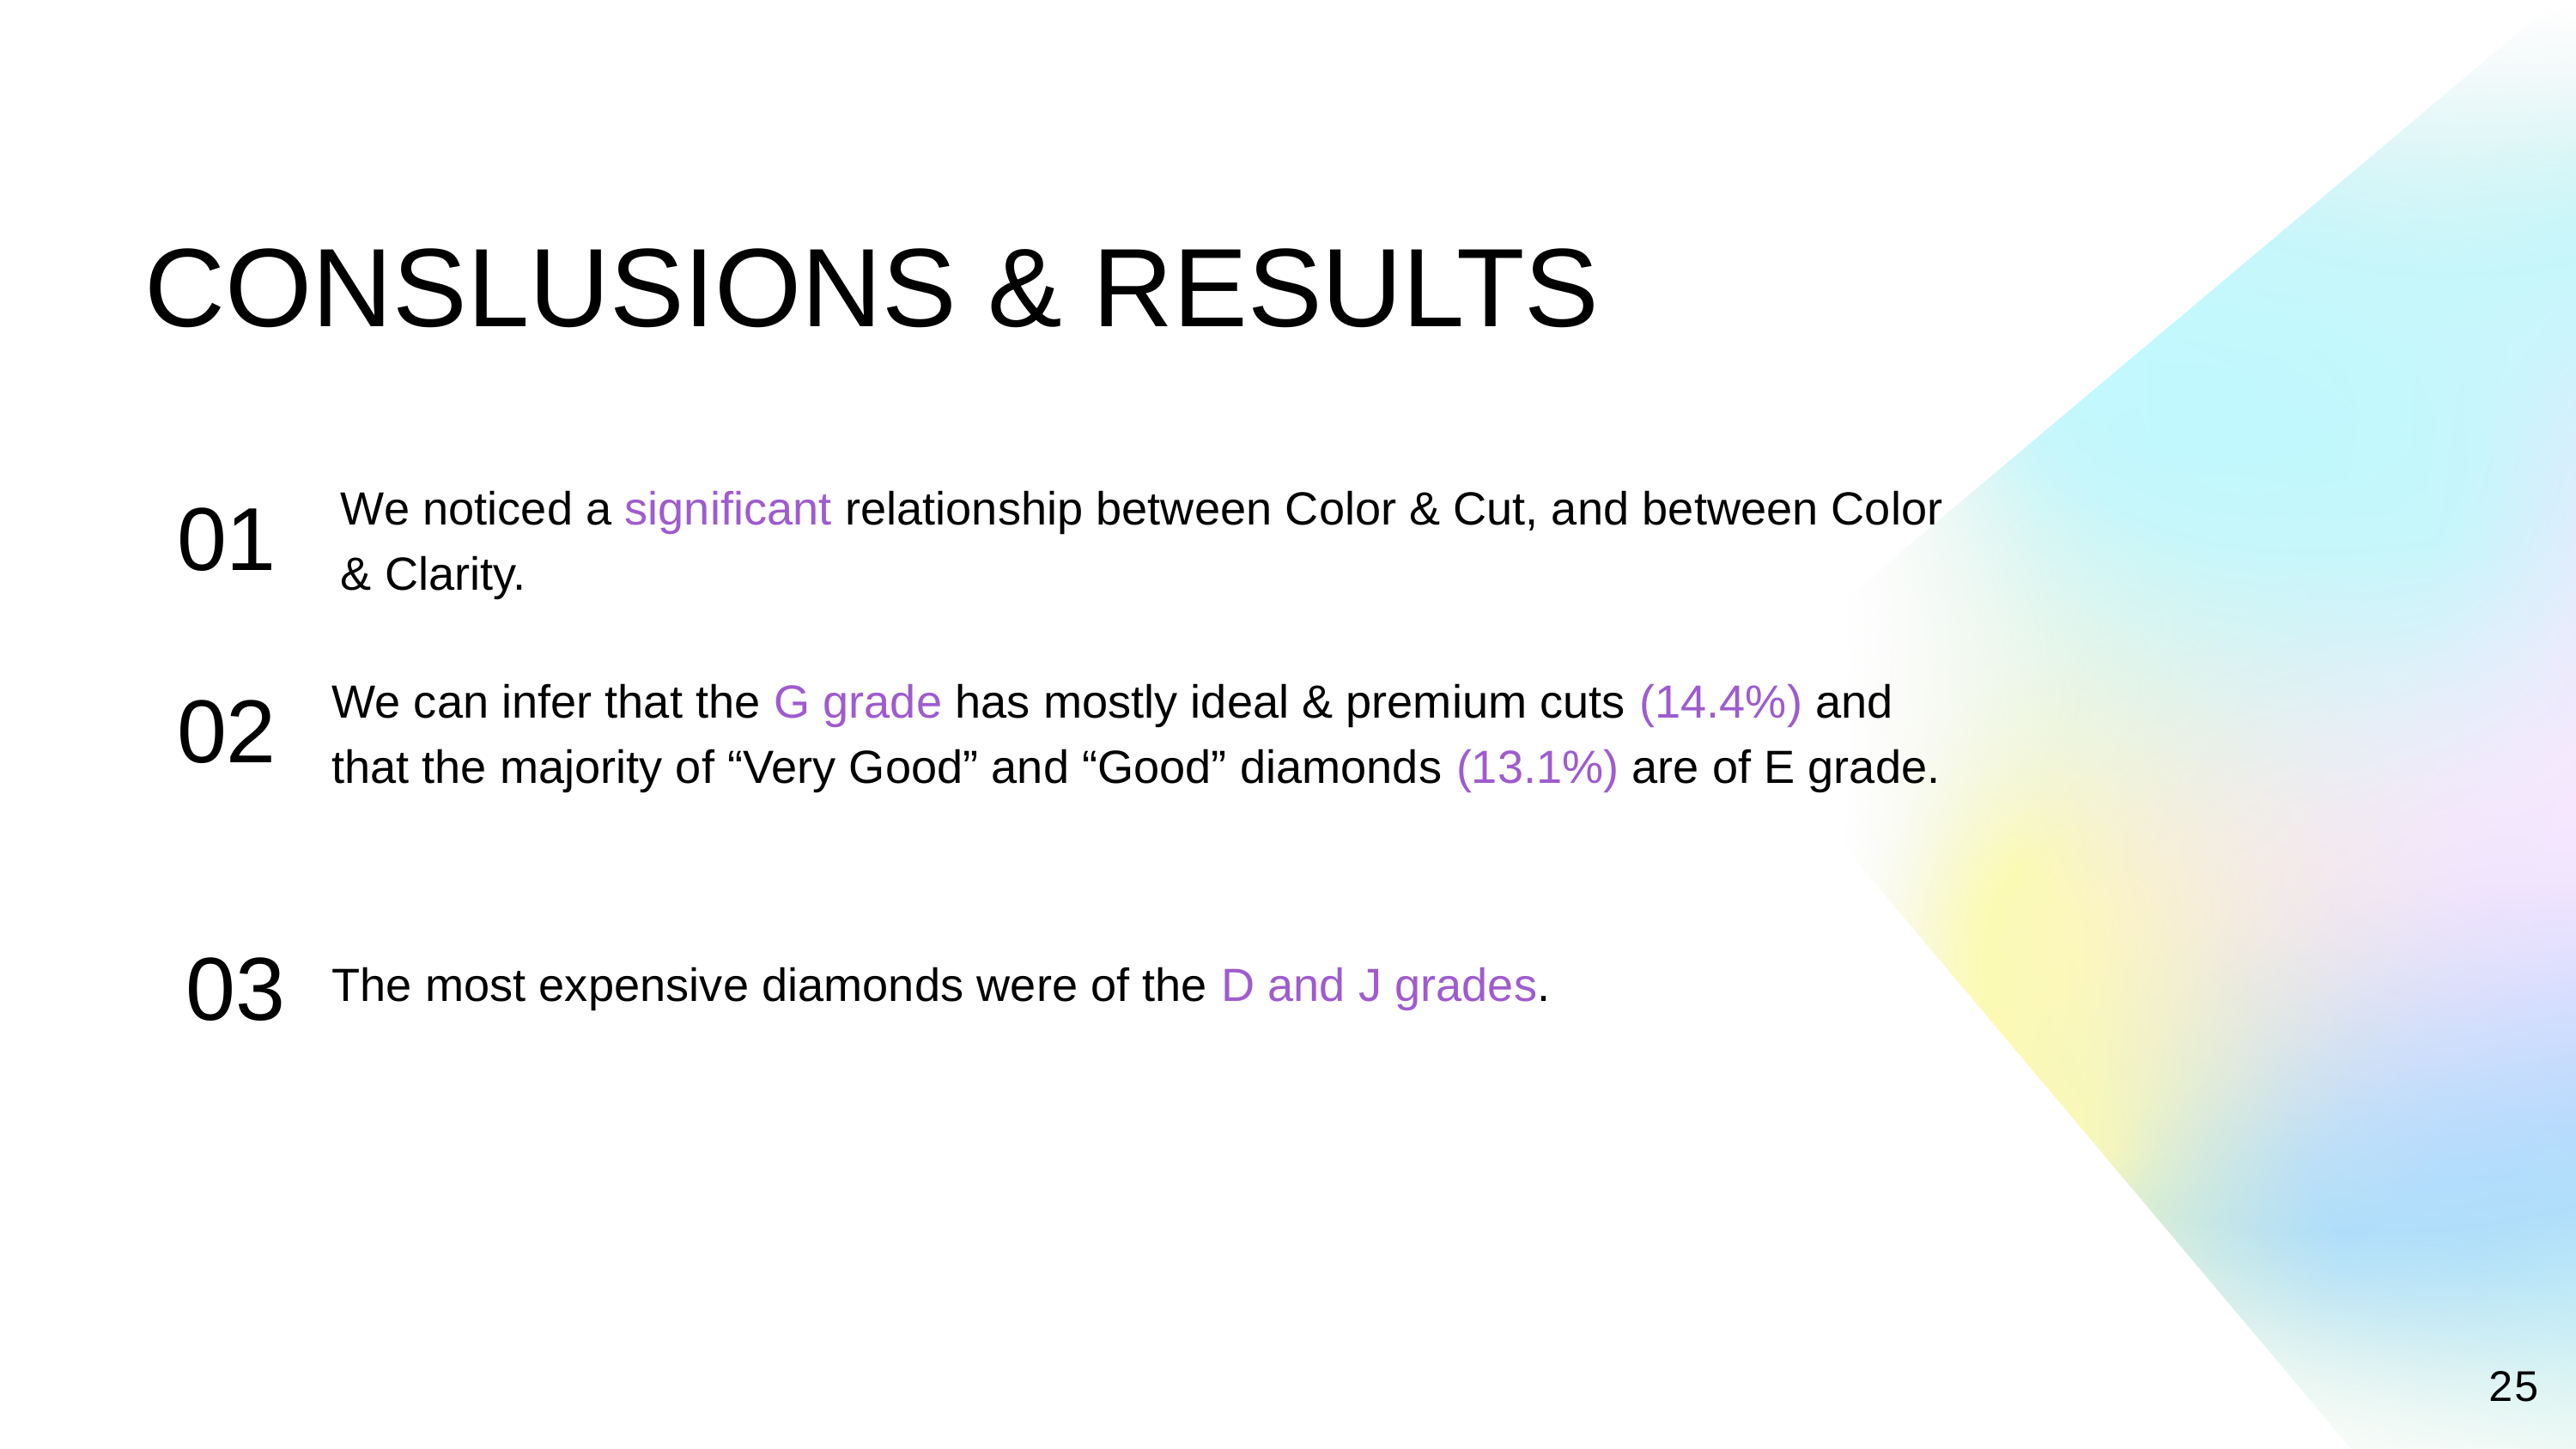

CONSLUSIONS & RESULTS
01
We noticed a significant relationship between Color & Cut, and between Color & Clarity.
02
We can infer that the G grade has mostly ideal & premium cuts (14.4%) and that the majority of “Very Good” and “Good” diamonds (13.1%) are of E grade.
03
The most expensive diamonds were of the D and J grades.
25